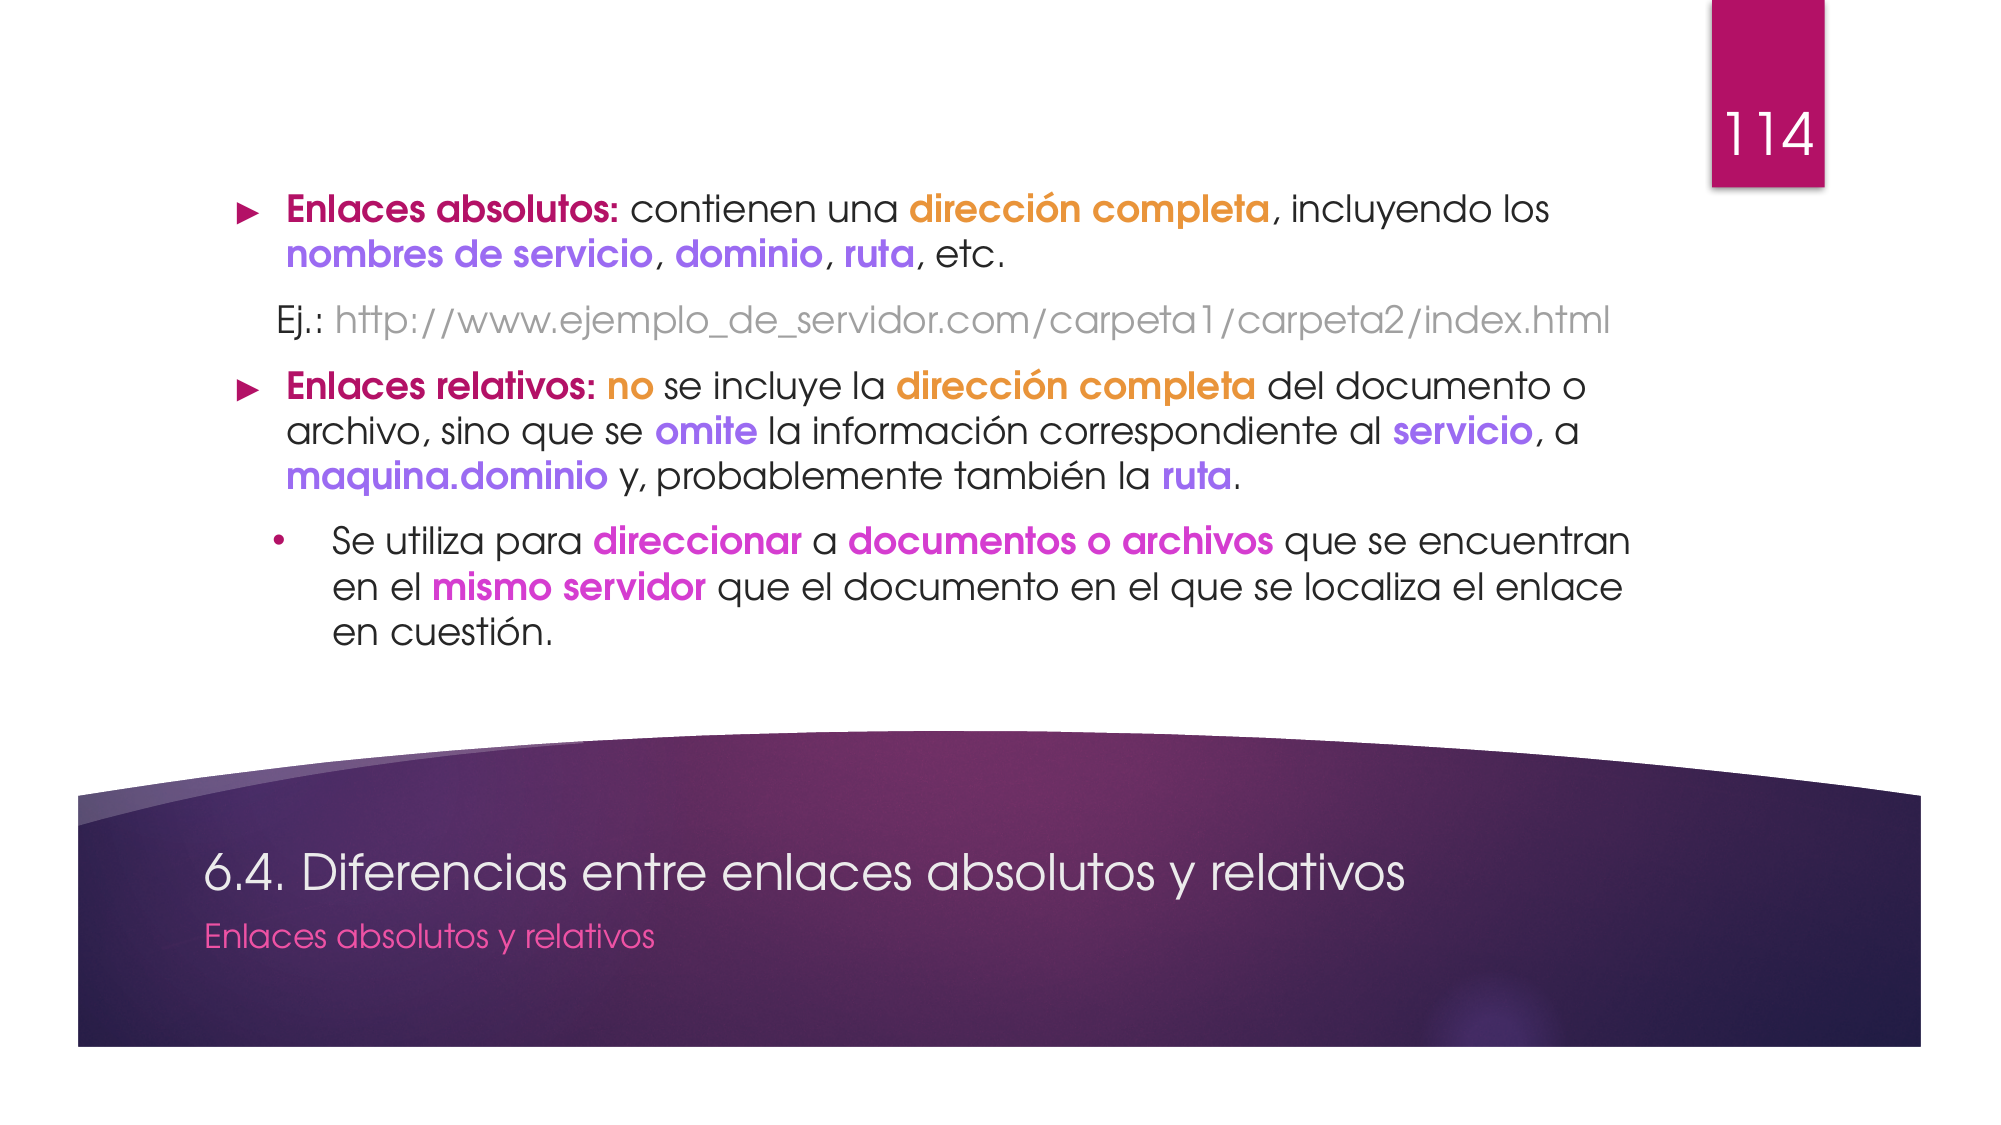

114
Enlaces absolutos: contienen una dirección completa, incluyendo los nombres de servicio, dominio, ruta, etc.
Ej.: http://www.ejemplo_de_servidor.com/carpeta1/carpeta2/index.html
Enlaces relativos: no se incluye la dirección completa del documento o archivo, sino que se omite la información correspondiente al servicio, a maquina.dominio y, probablemente también la ruta.
Se utiliza para direccionar a documentos o archivos que se encuentran en el mismo servidor que el documento en el que se localiza el enlace en cuestión.

# 6.4. Diferencias entre enlaces absolutos y relativos
Enlaces absolutos y relativos